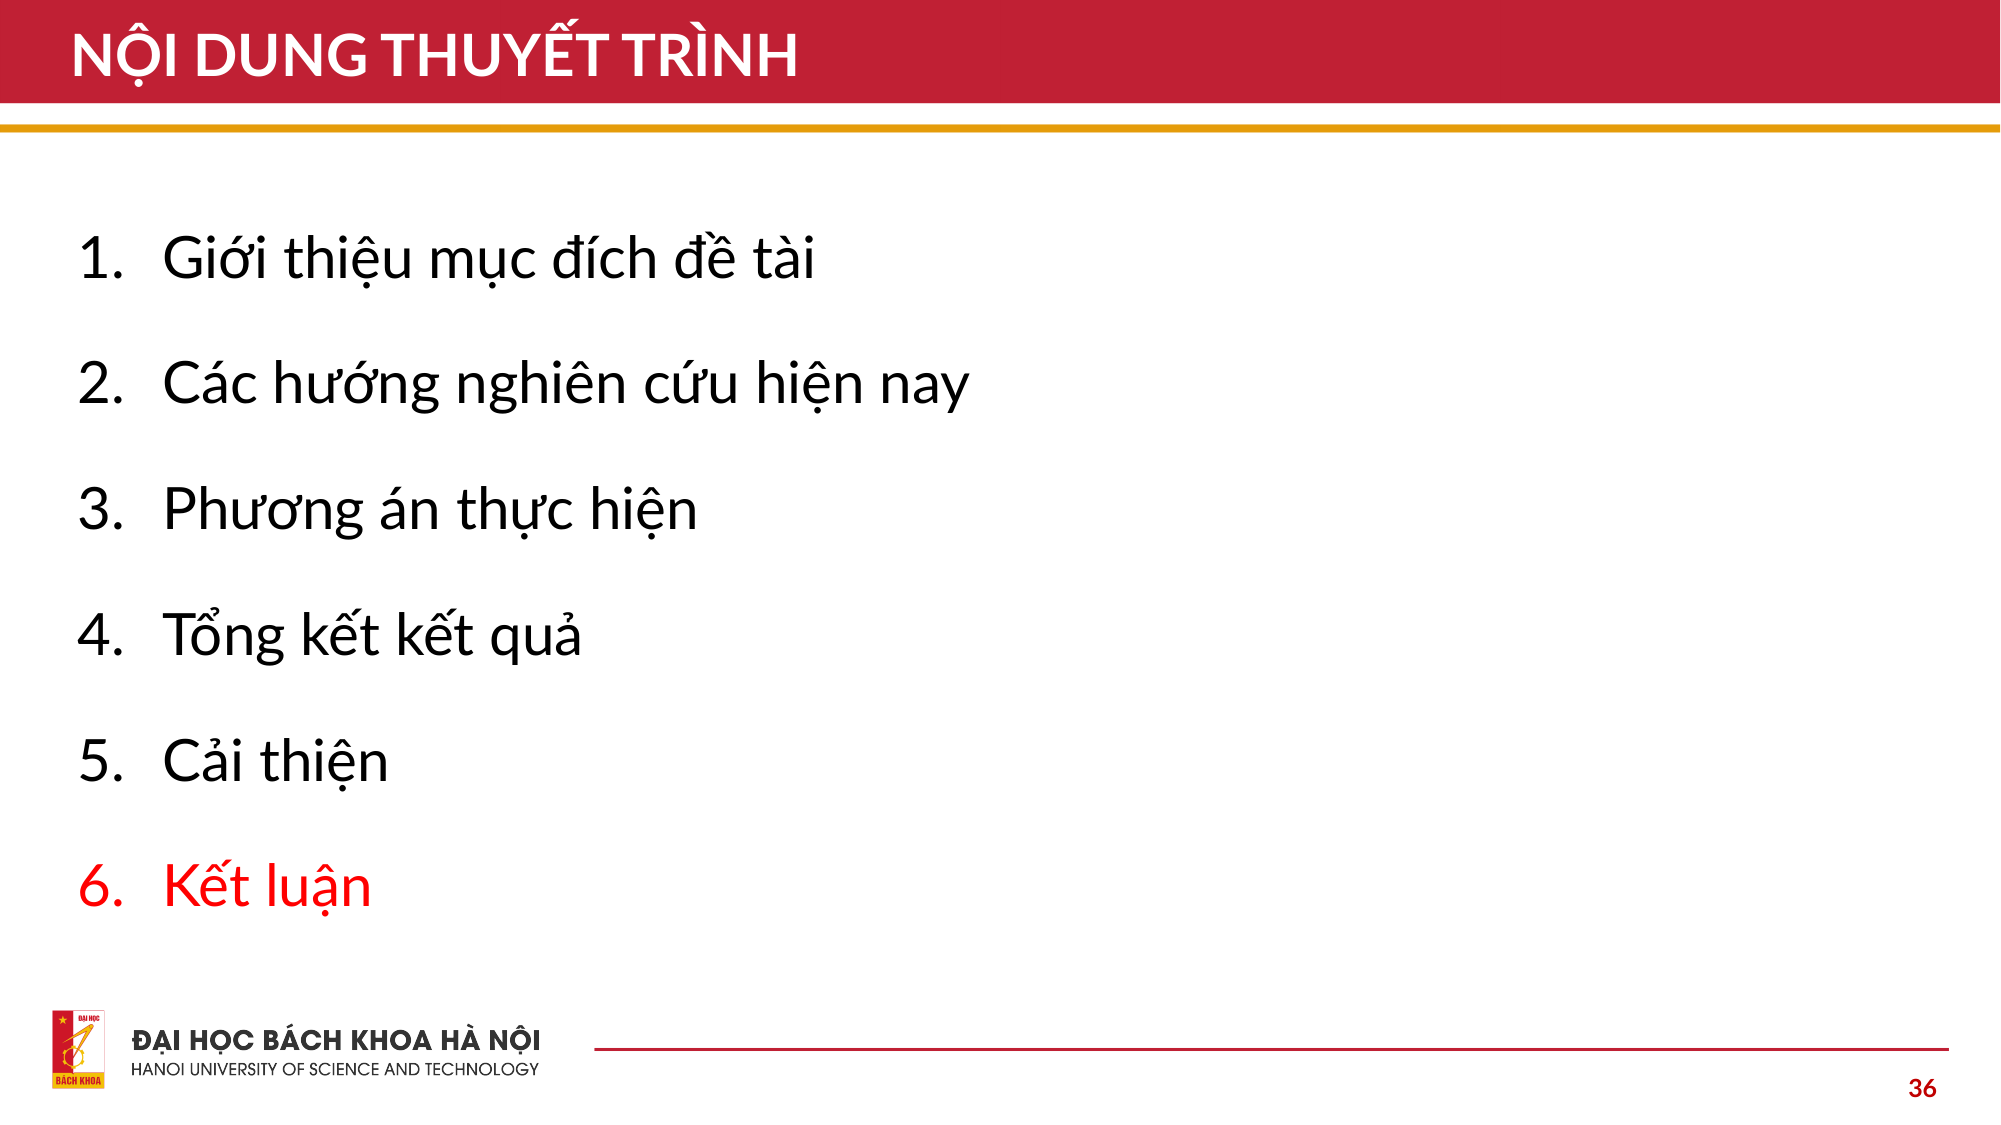

# NỘI DUNG THUYẾT TRÌNH
Giới thiệu mục đích đề tài
Các hướng nghiên cứu hiện nay
Phương án thực hiện
Tổng kết kết quả
Cải thiện
Kết luận
36